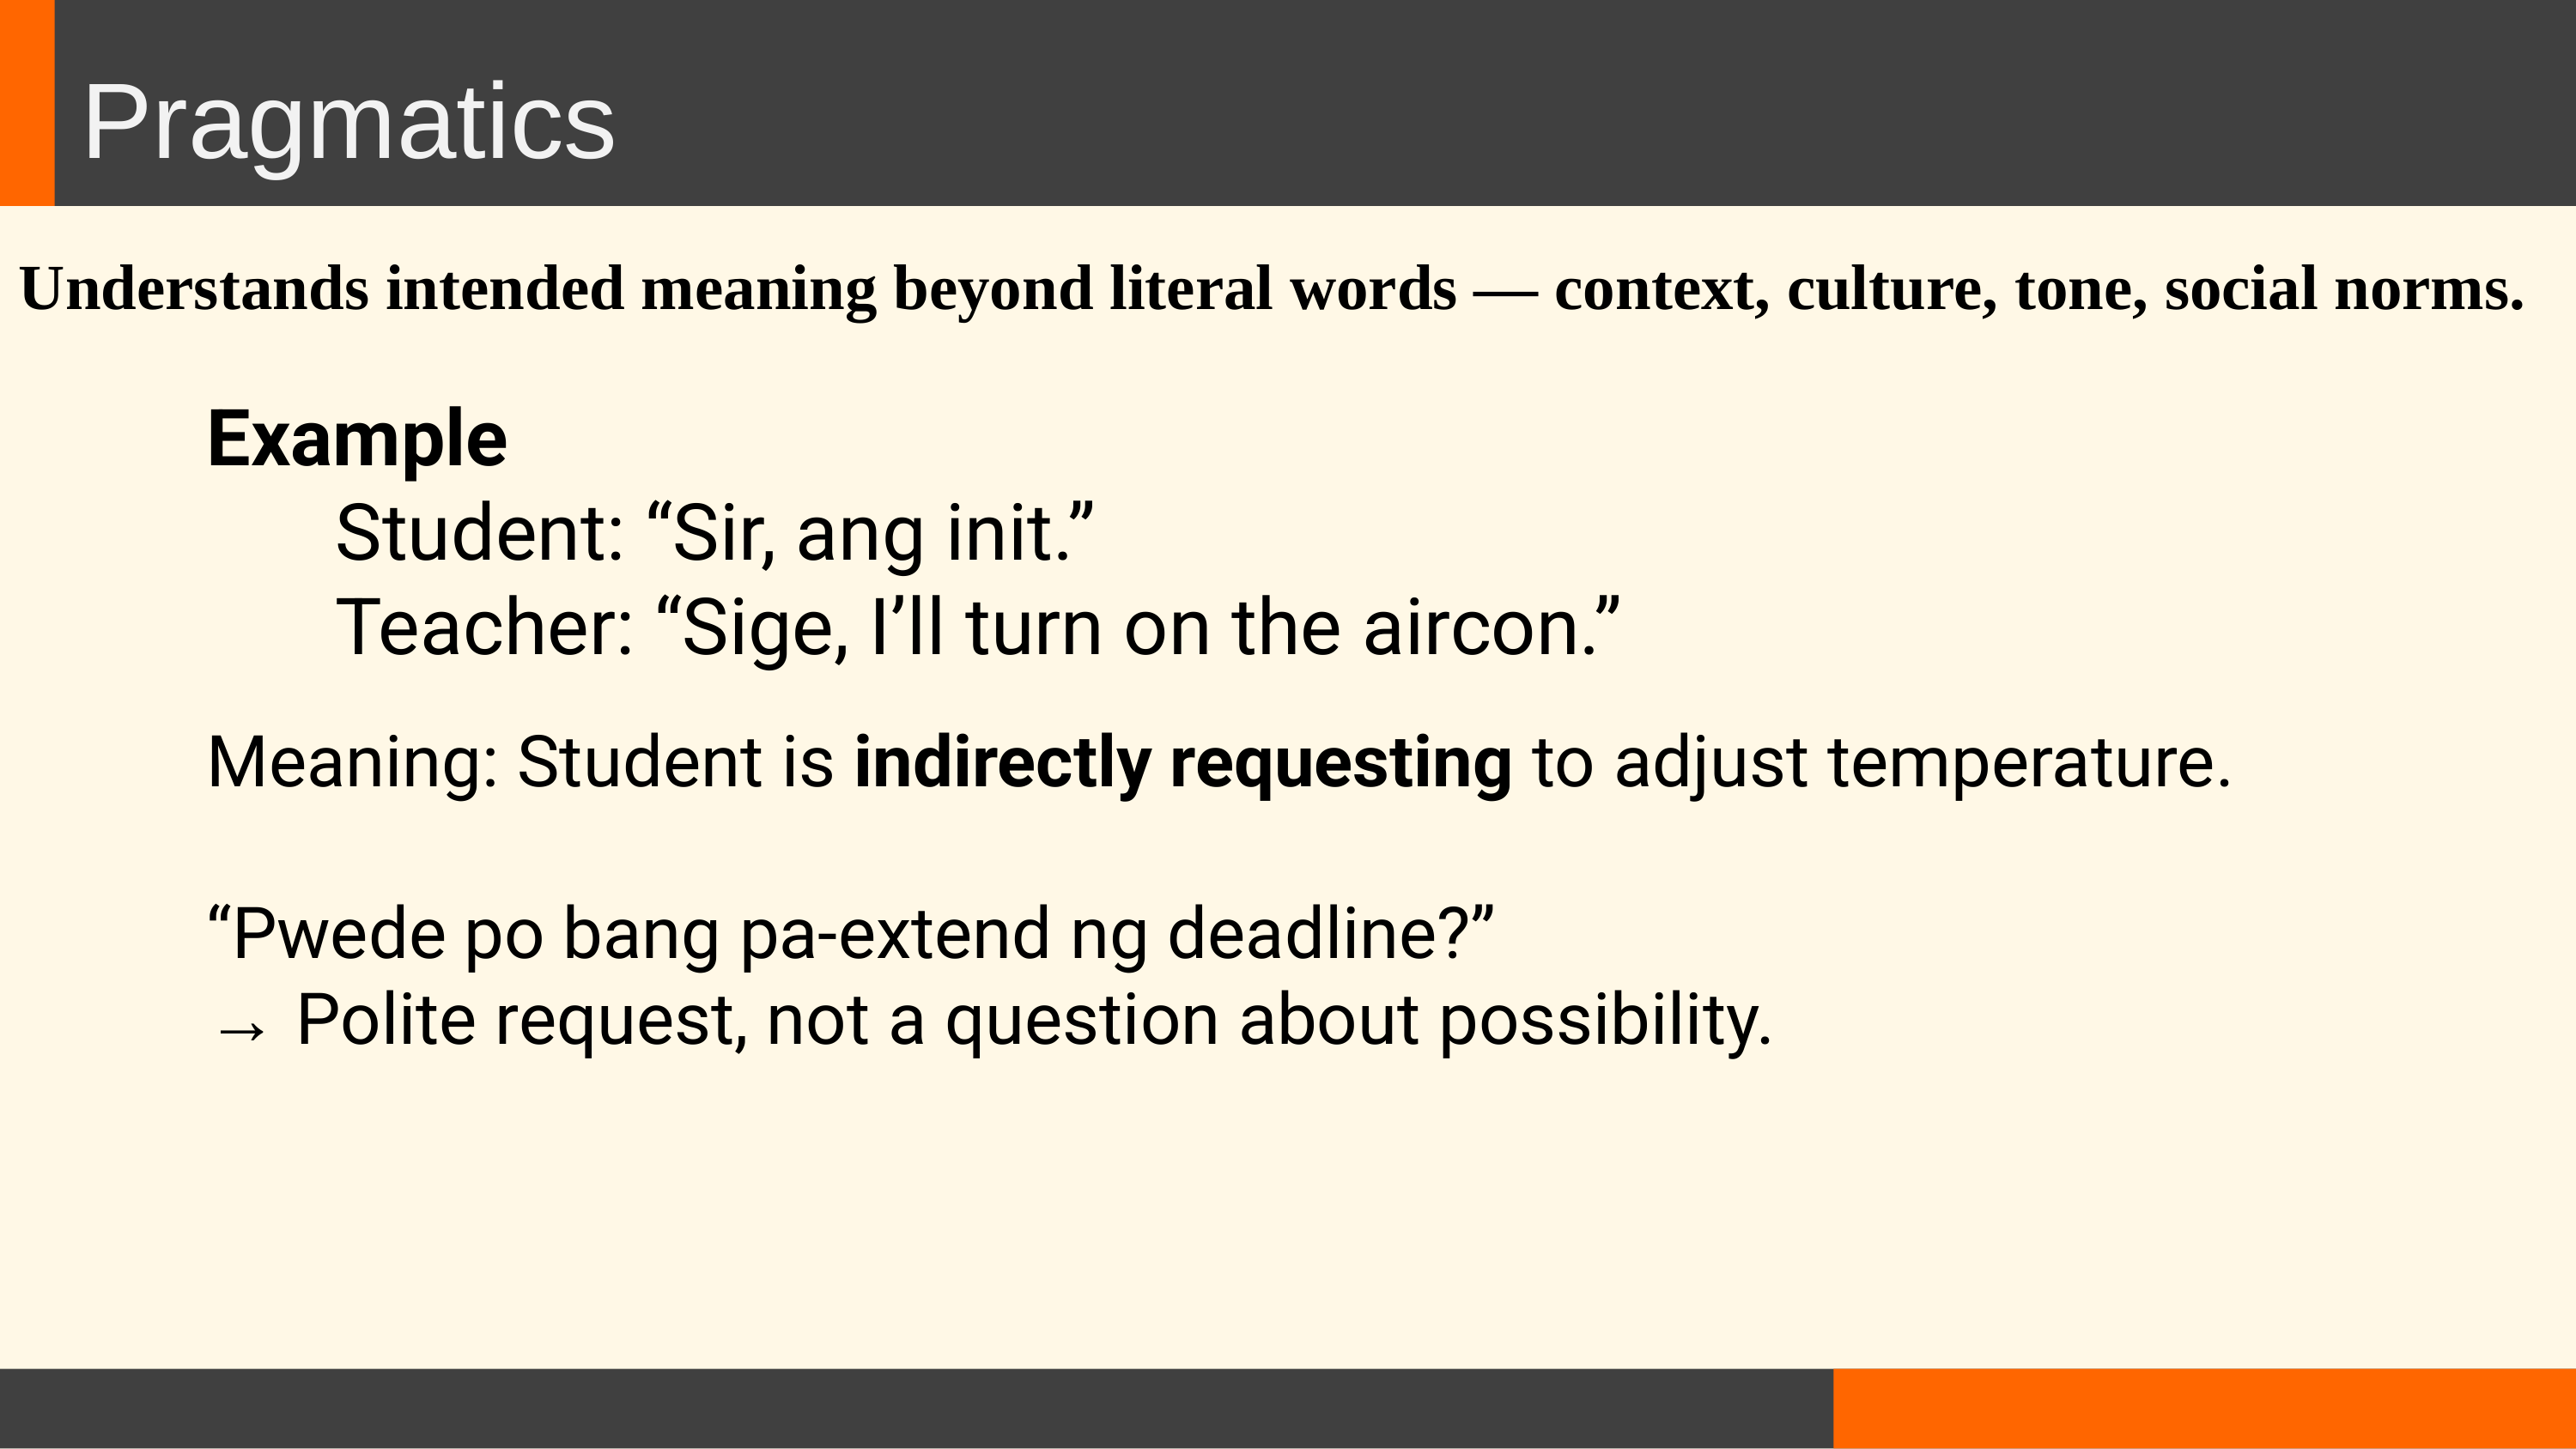

Pragmatics
Understands intended meaning beyond literal words — context, culture, tone, social norms.
Example
	Student: “Sir, ang init.”
	Teacher: “Sige, I’ll turn on the aircon.”
Meaning: Student is indirectly requesting to adjust temperature.

“Pwede po bang pa-extend ng deadline?”
→ Polite request, not a question about possibility.